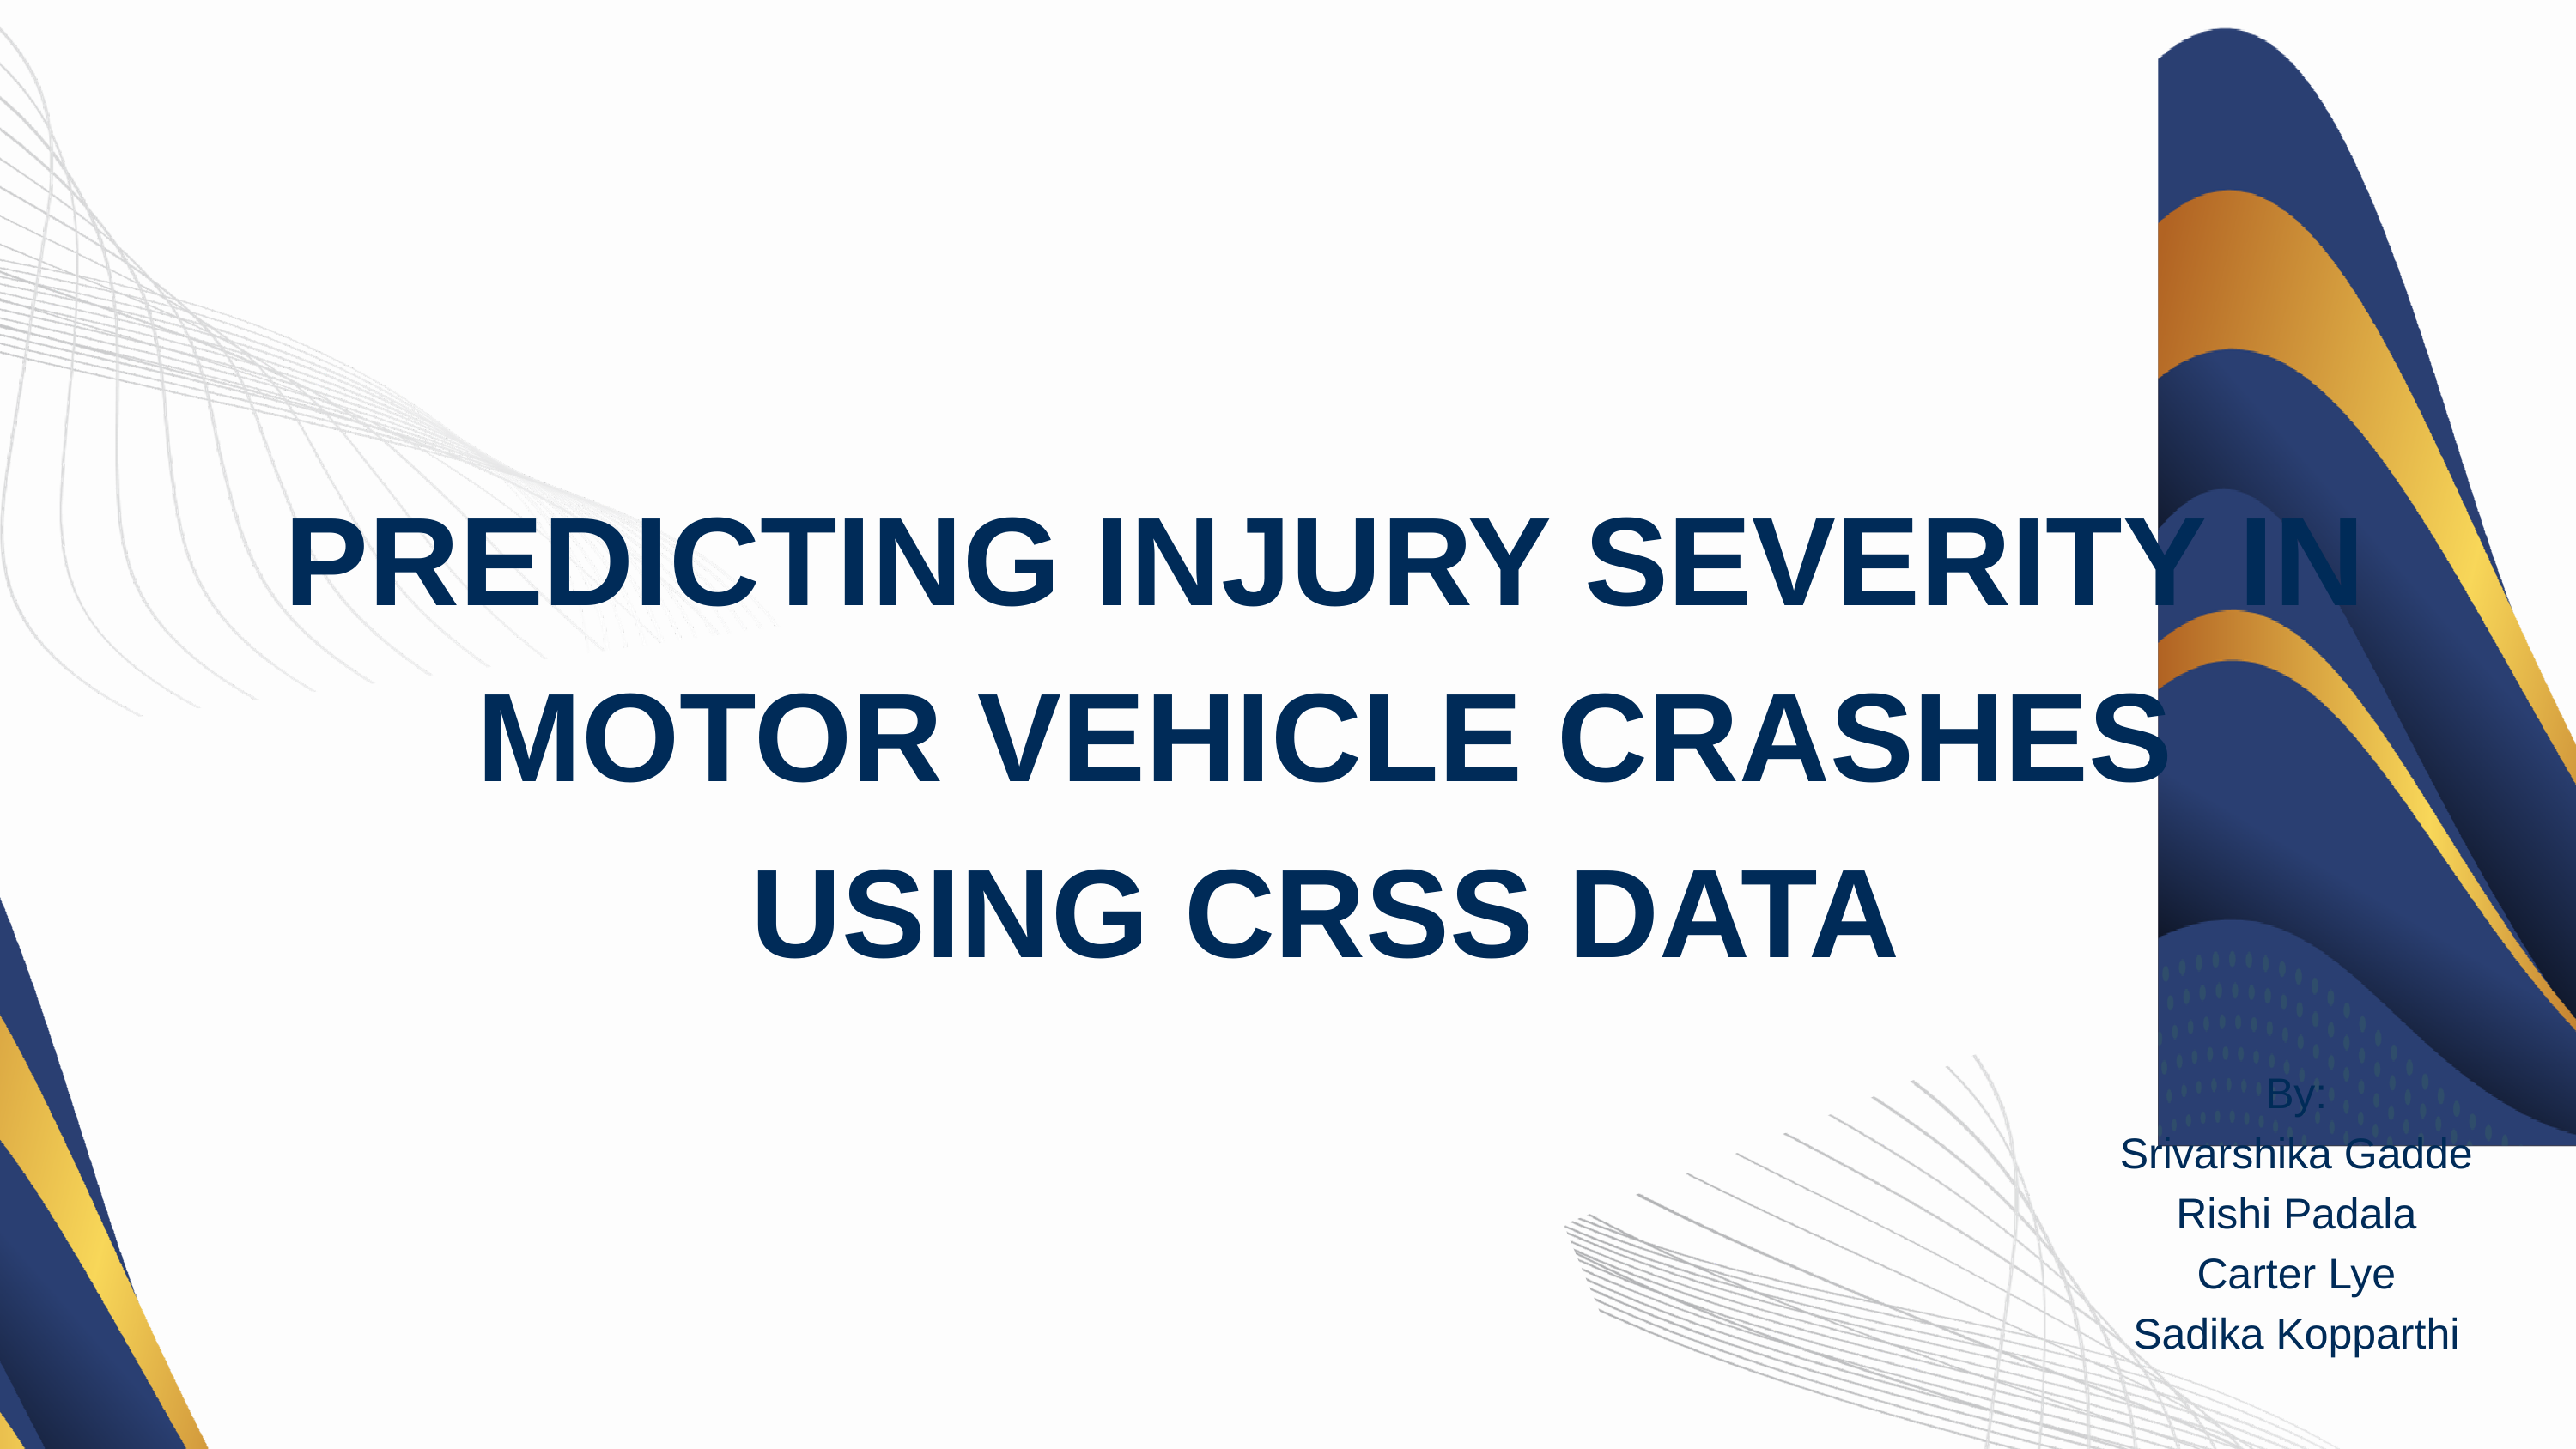

PREDICTING INJURY SEVERITY IN MOTOR VEHICLE CRASHES USING CRSS DATA

By:
Srivarshika Gadde
Rishi Padala
Carter Lye
Sadika Kopparthi